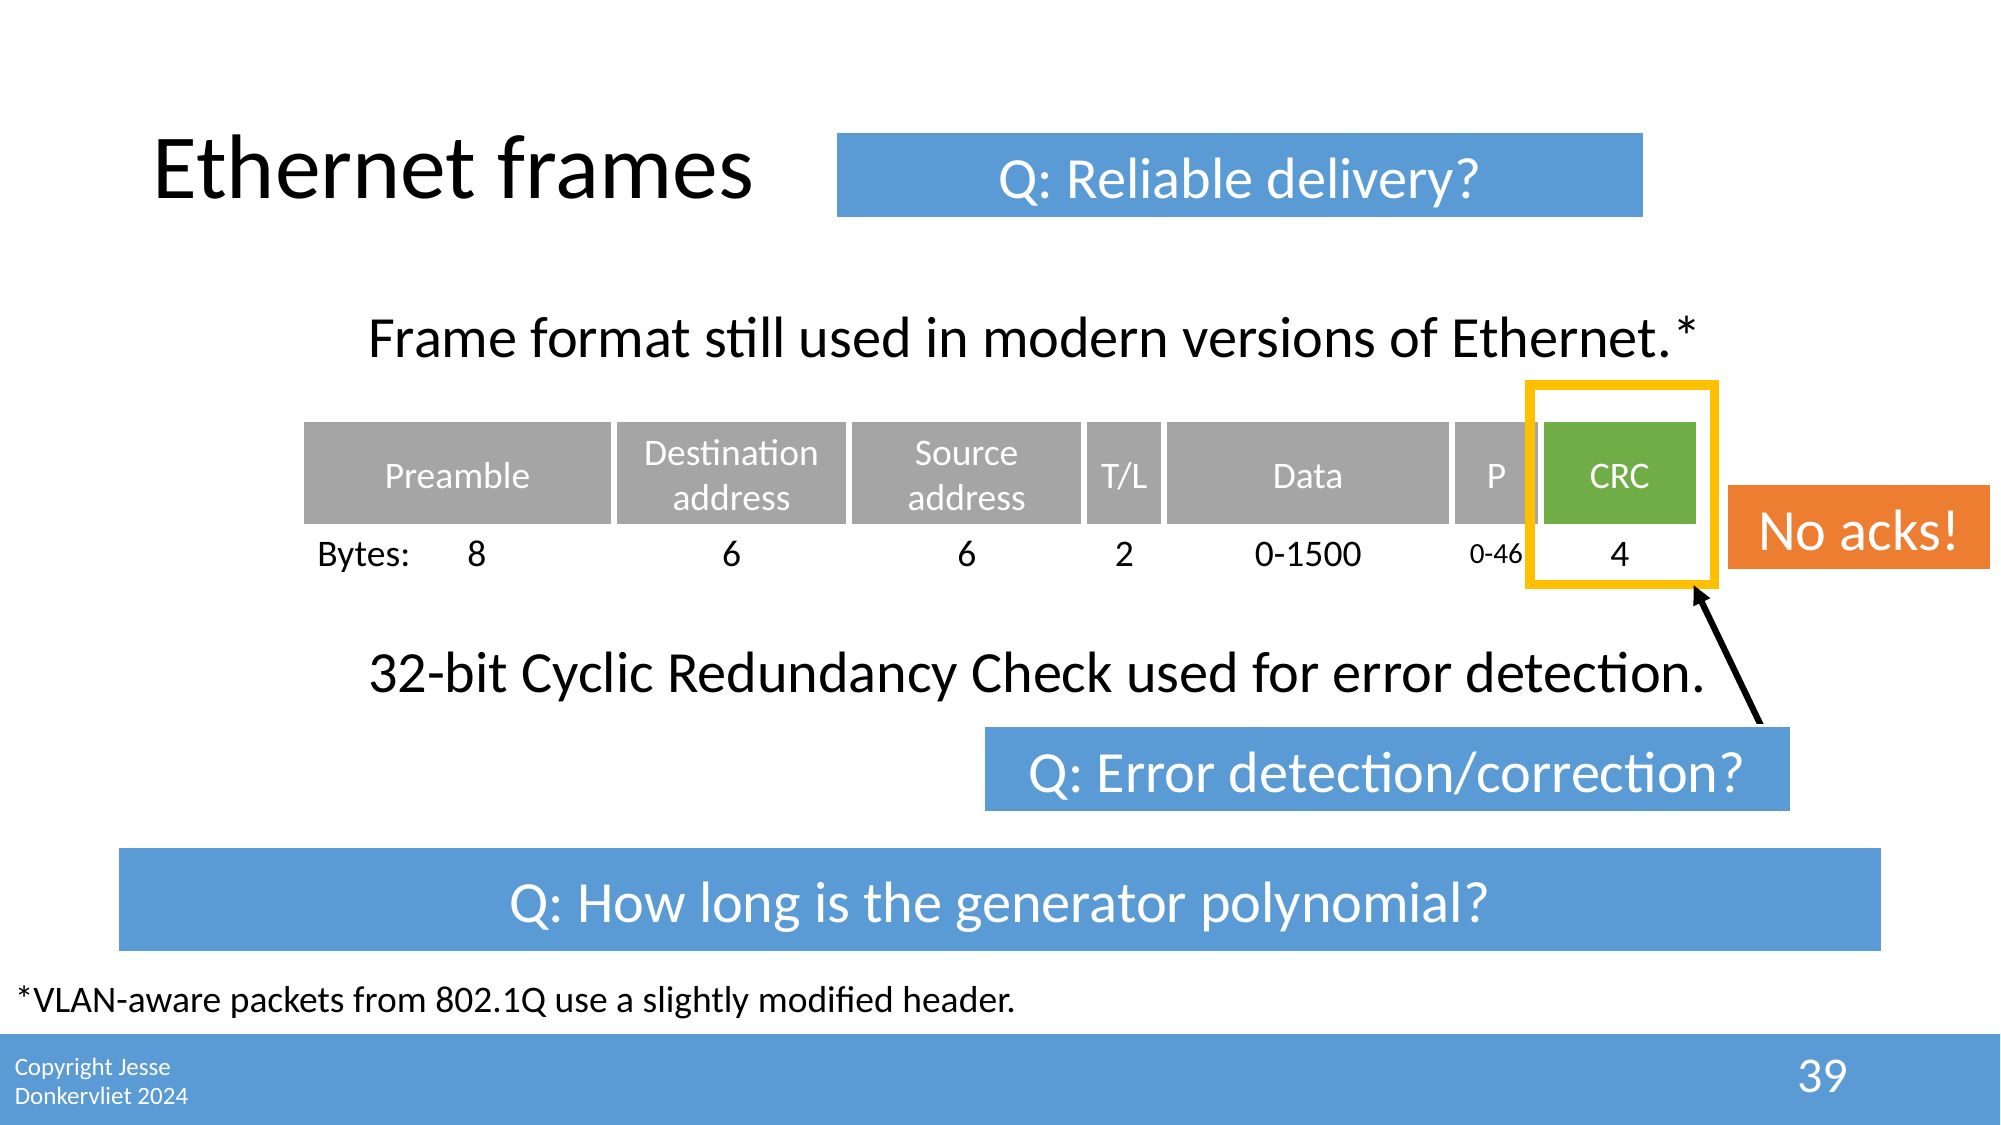

# Ethernet frames
Q: Reliable delivery?
Frame format still used in modern versions of Ethernet.*

32-bit Cyclic Redundancy Check used for error detection.

Preamble
Destination
address
Source
address
T/L
Data
P
CRC
No acks!
Bytes:	8
6
6
2
0-1500
0-46
4
Q: Error detection/correction?
Q: How long is the generator polynomial?
*VLAN-aware packets from 802.1Q use a slightly modified header.

39